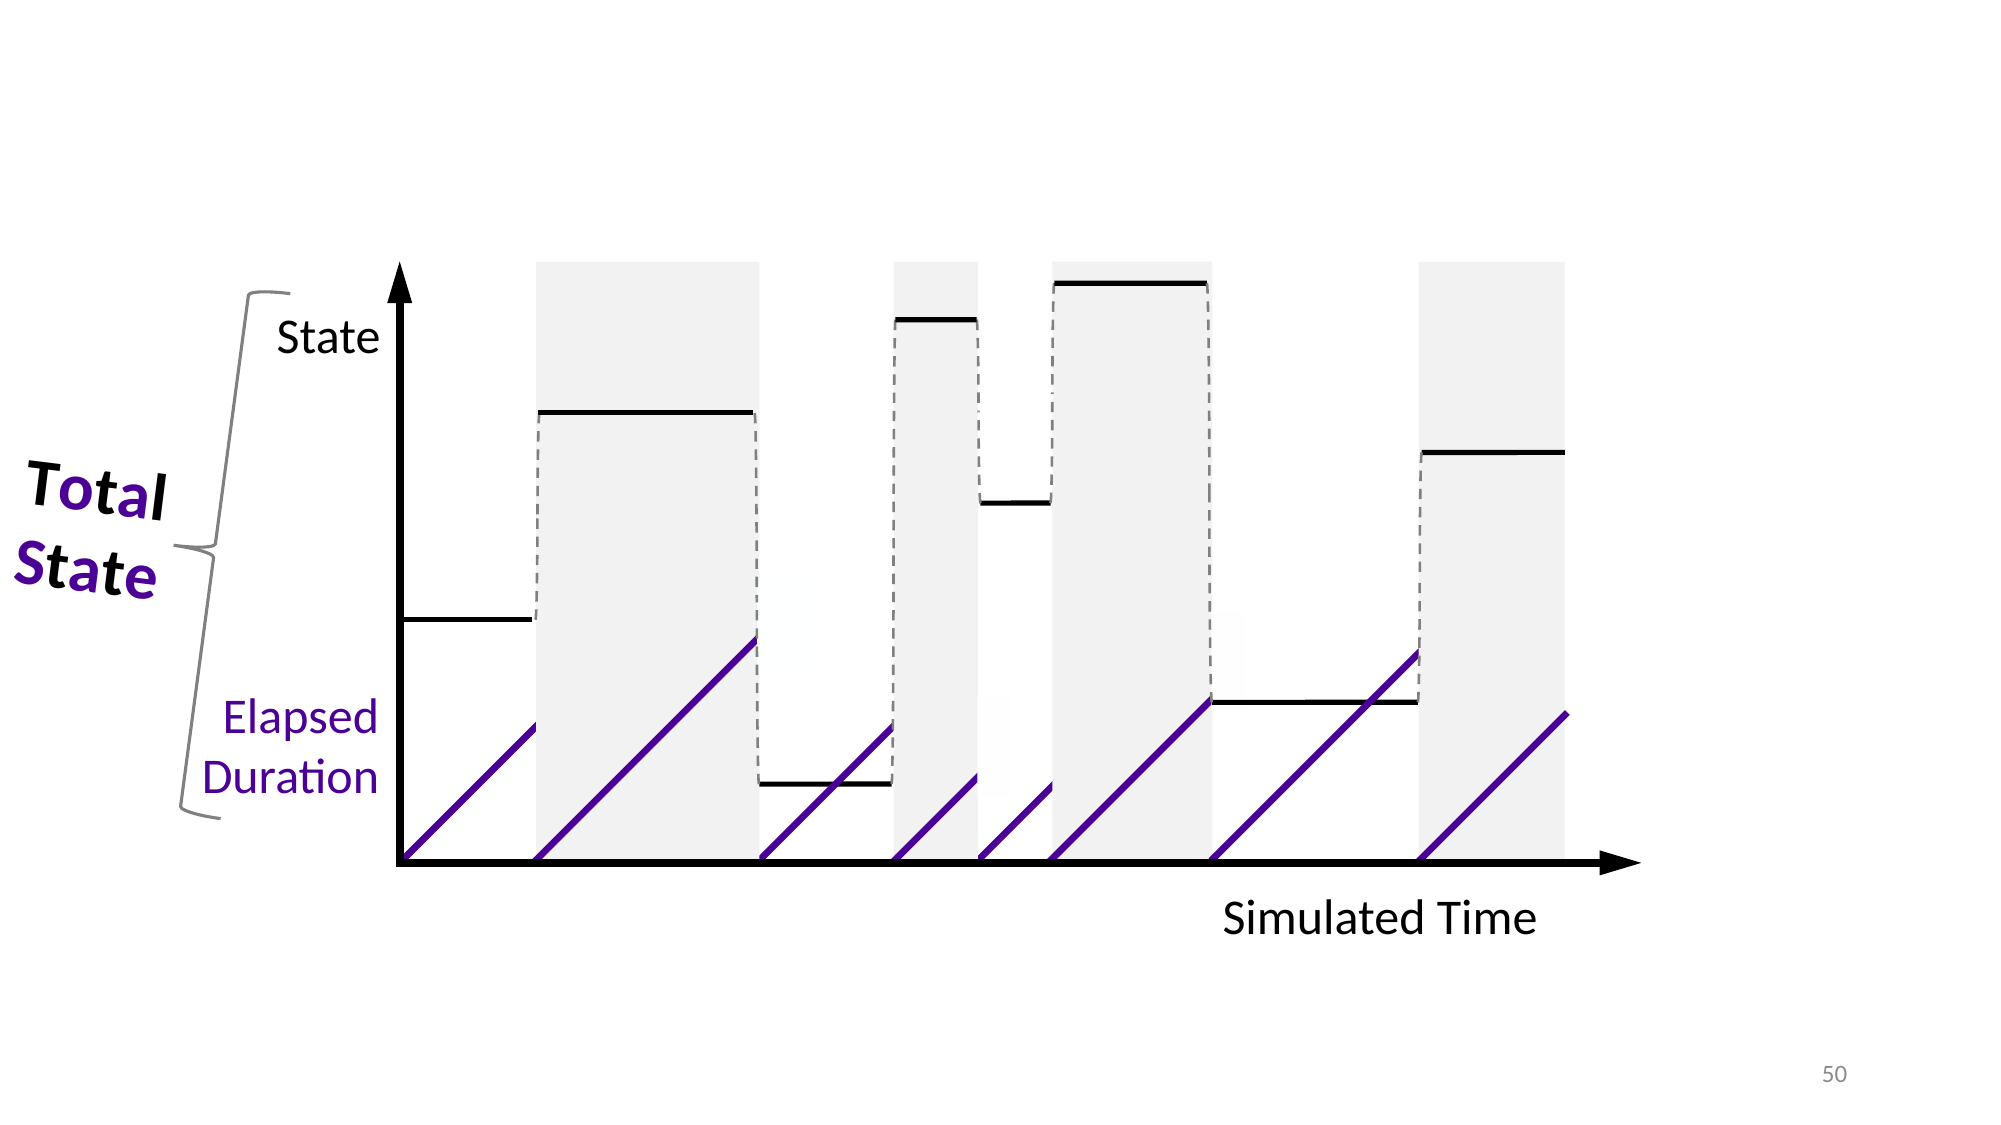

State

Total
State

Elapsed
Duration

Simulated Time
50